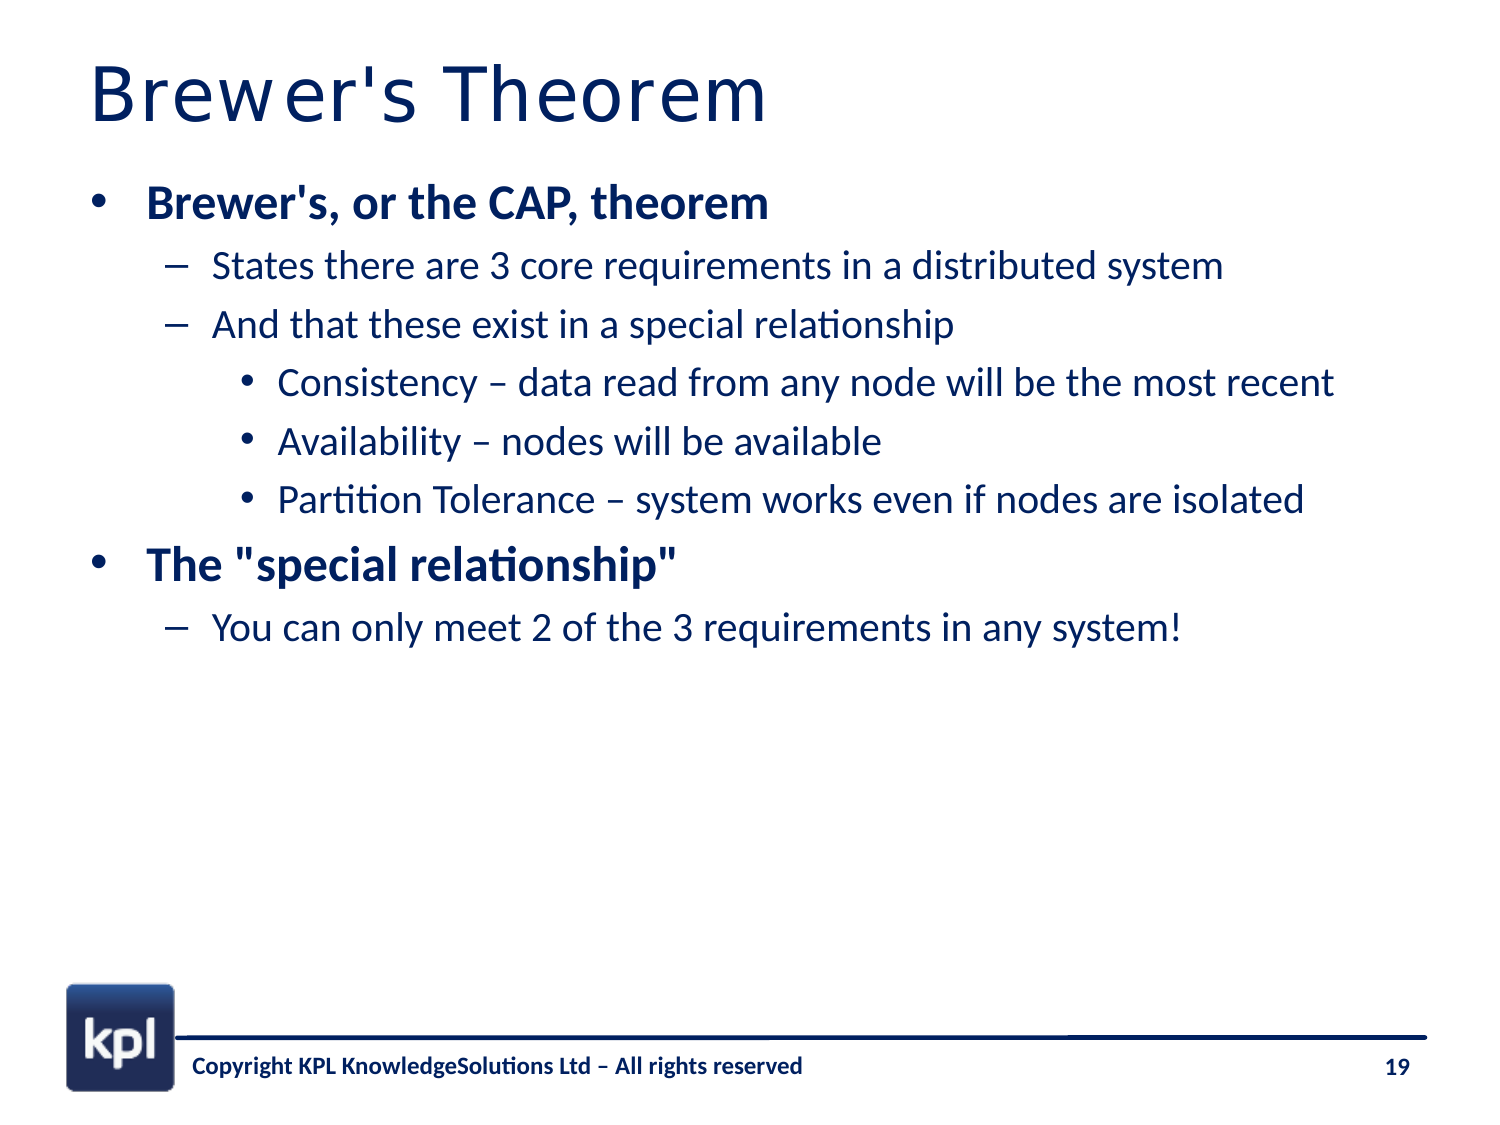

# Brewer's Theorem
Brewer's, or the CAP, theorem
States there are 3 core requirements in a distributed system
And that these exist in a special relationship
Consistency – data read from any node will be the most recent
Availability – nodes will be available
Partition Tolerance – system works even if nodes are isolated
The "special relationship"
You can only meet 2 of the 3 requirements in any system!
19
Copyright KPL KnowledgeSolutions Ltd – All rights reserved